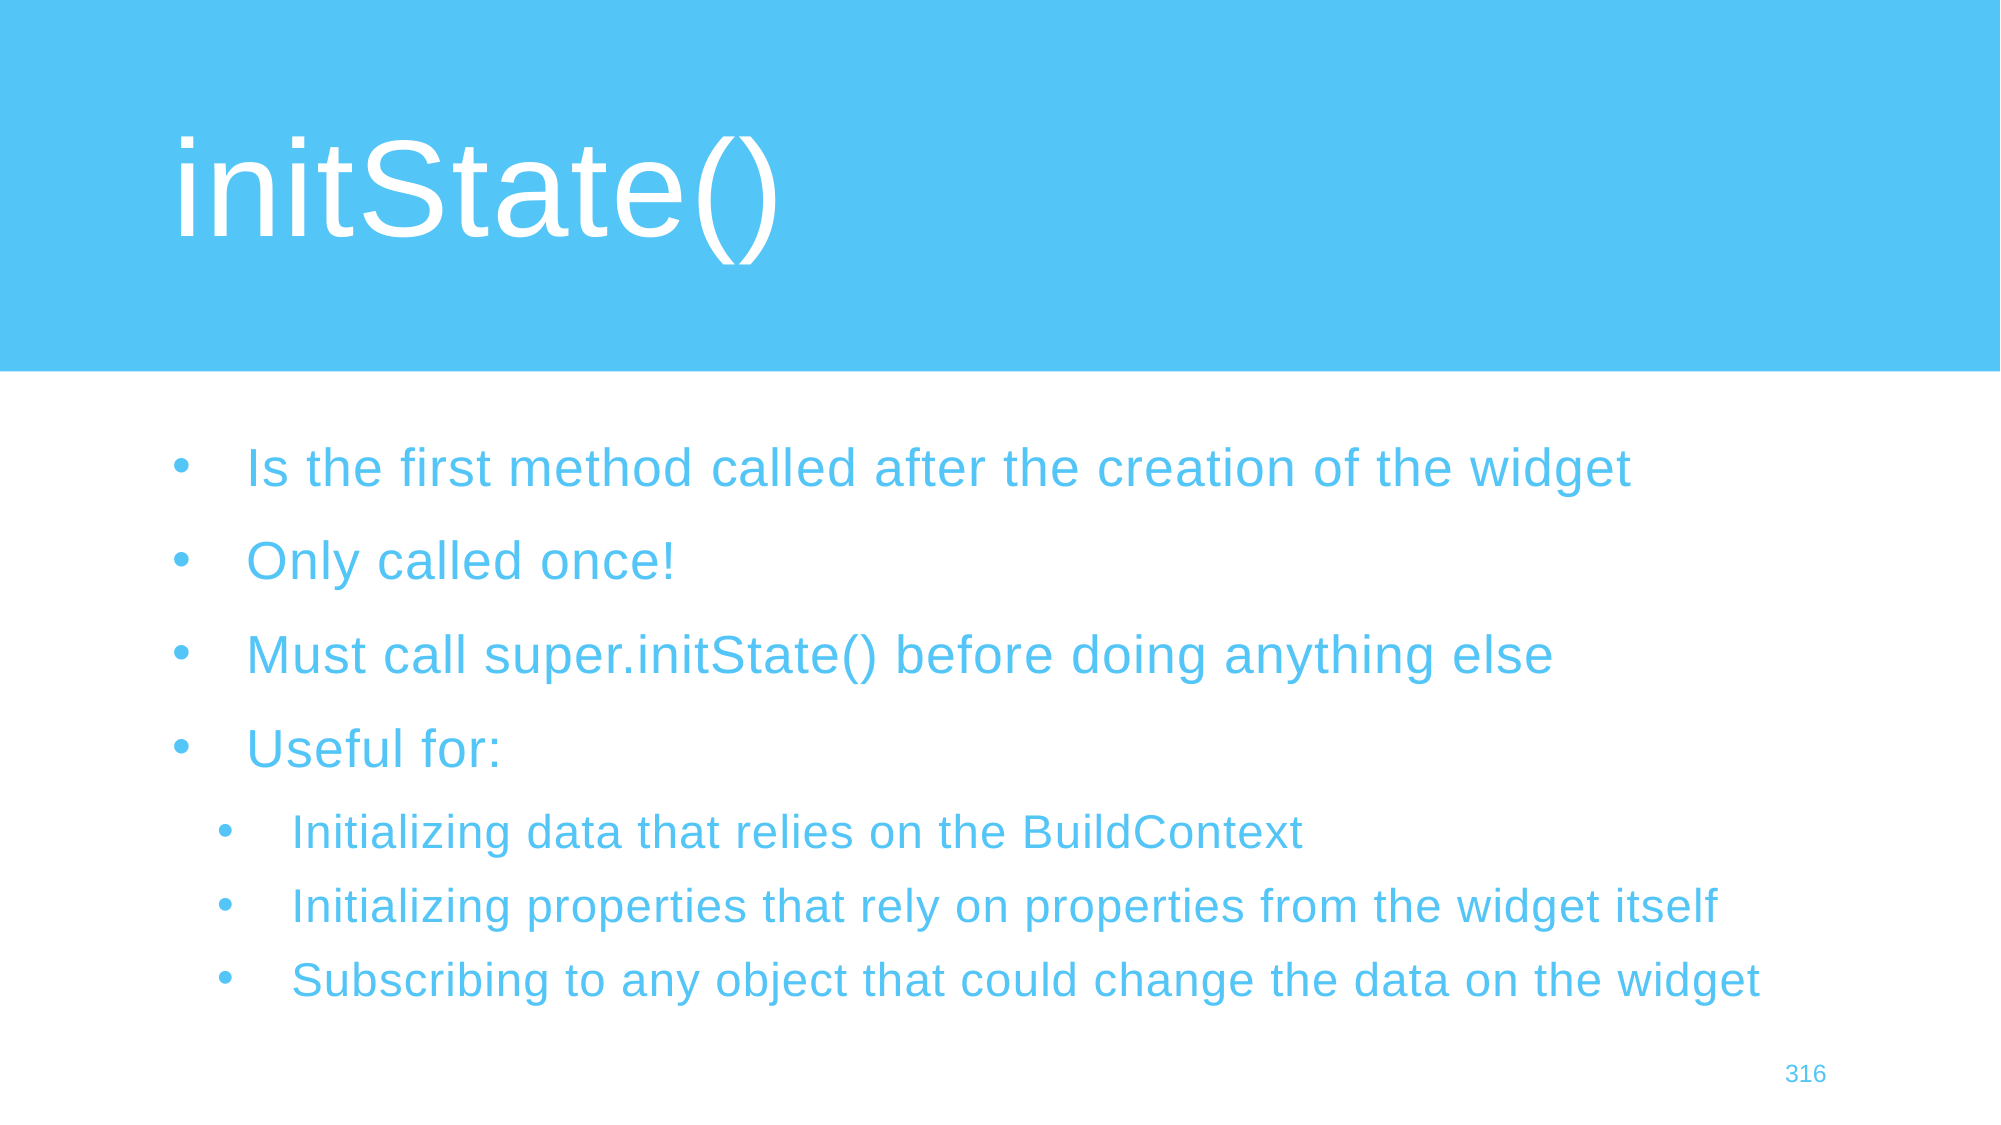

# initState()
Is the first method called after the creation of the widget
Only called once!
Must call super.initState() before doing anything else
Useful for:
Initializing data that relies on the BuildContext
Initializing properties that rely on properties from the widget itself
Subscribing to any object that could change the data on the widget
316